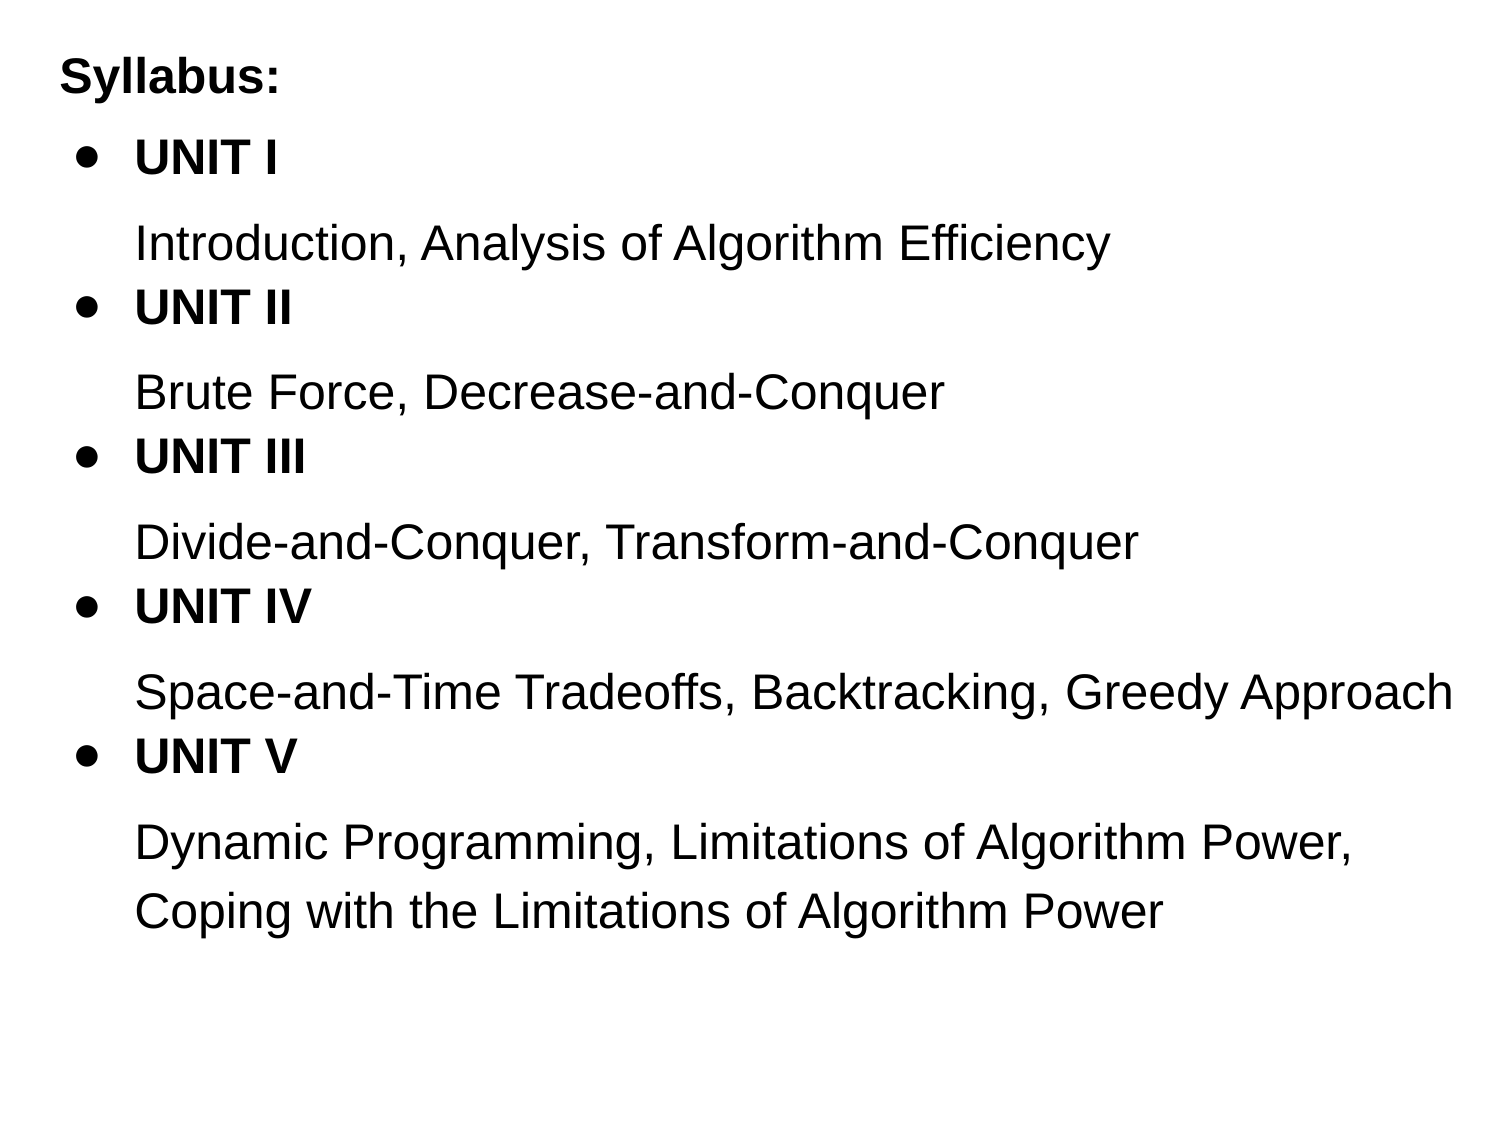

Syllabus:
UNIT I
Introduction, Analysis of Algorithm Efficiency
UNIT II
Brute Force, Decrease-and-Conquer
UNIT III
Divide-and-Conquer, Transform-and-Conquer
UNIT IV
Space-and-Time Tradeoffs, Backtracking, Greedy Approach
UNIT V
Dynamic Programming, Limitations of Algorithm Power,
Coping with the Limitations of Algorithm Power